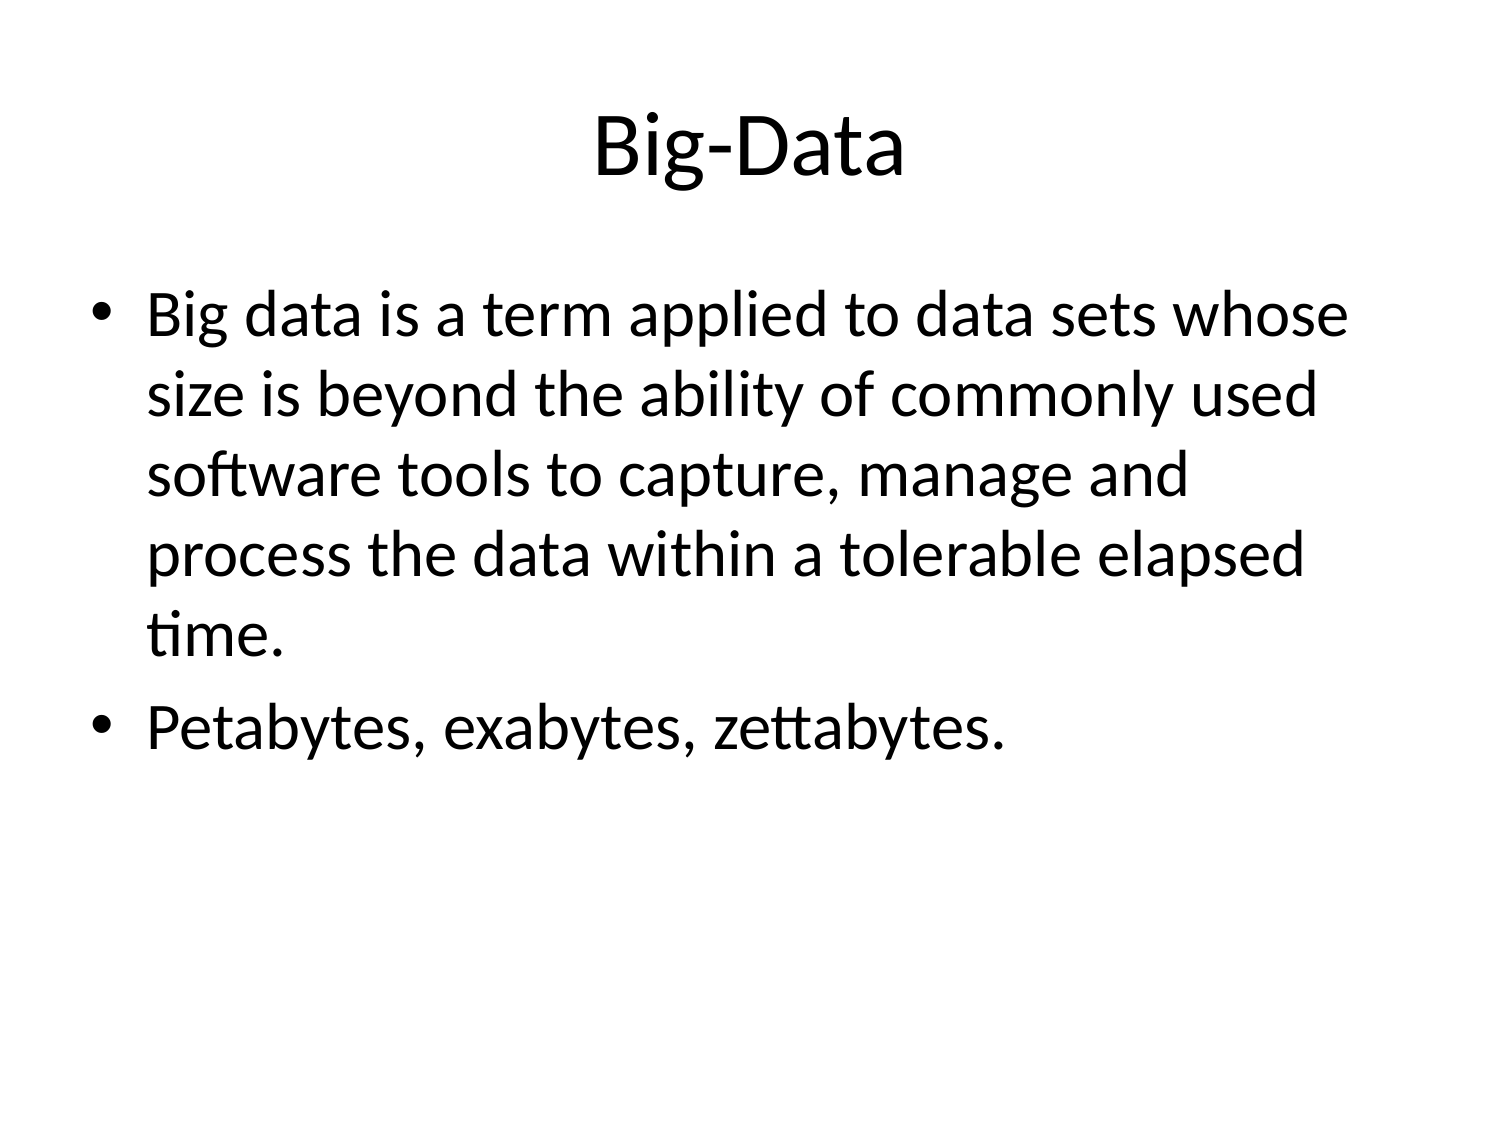

# Big-Data
Big data is a term applied to data sets whose size is beyond the ability of commonly used software tools to capture, manage and process the data within a tolerable elapsed time.
Petabytes, exabytes, zettabytes.